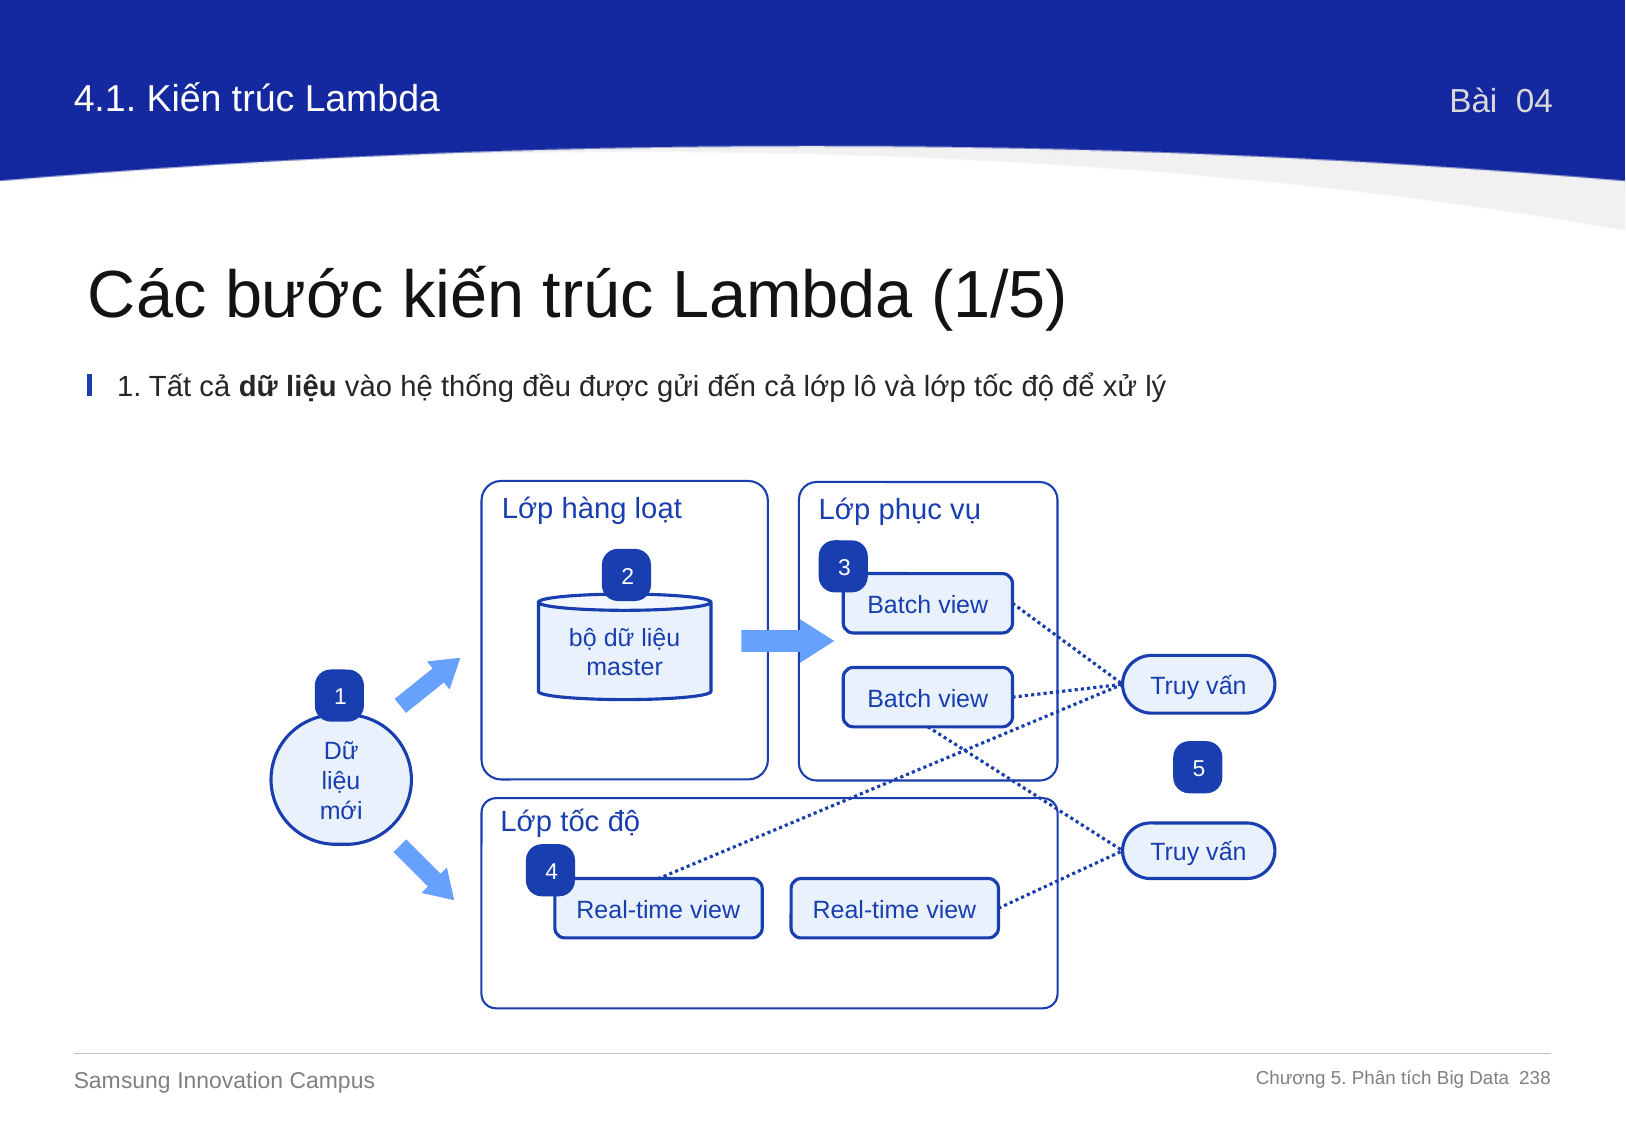

4.1. Kiến trúc Lambda
Bài  04
Các bước kiến trúc Lambda (1/5)
1. Tất cả dữ liệu vào hệ thống đều được gửi đến cả lớp lô và lớp tốc độ để xử lý
Lớp hàng loạt

Lớp phục vụ

3
2
Batch view
bộ dữ liệu master

Truy vấn

Batch view
1
Dữ liệu mới
5
Lớp tốc độ

Truy vấn
4

Real-time view
Real-time view